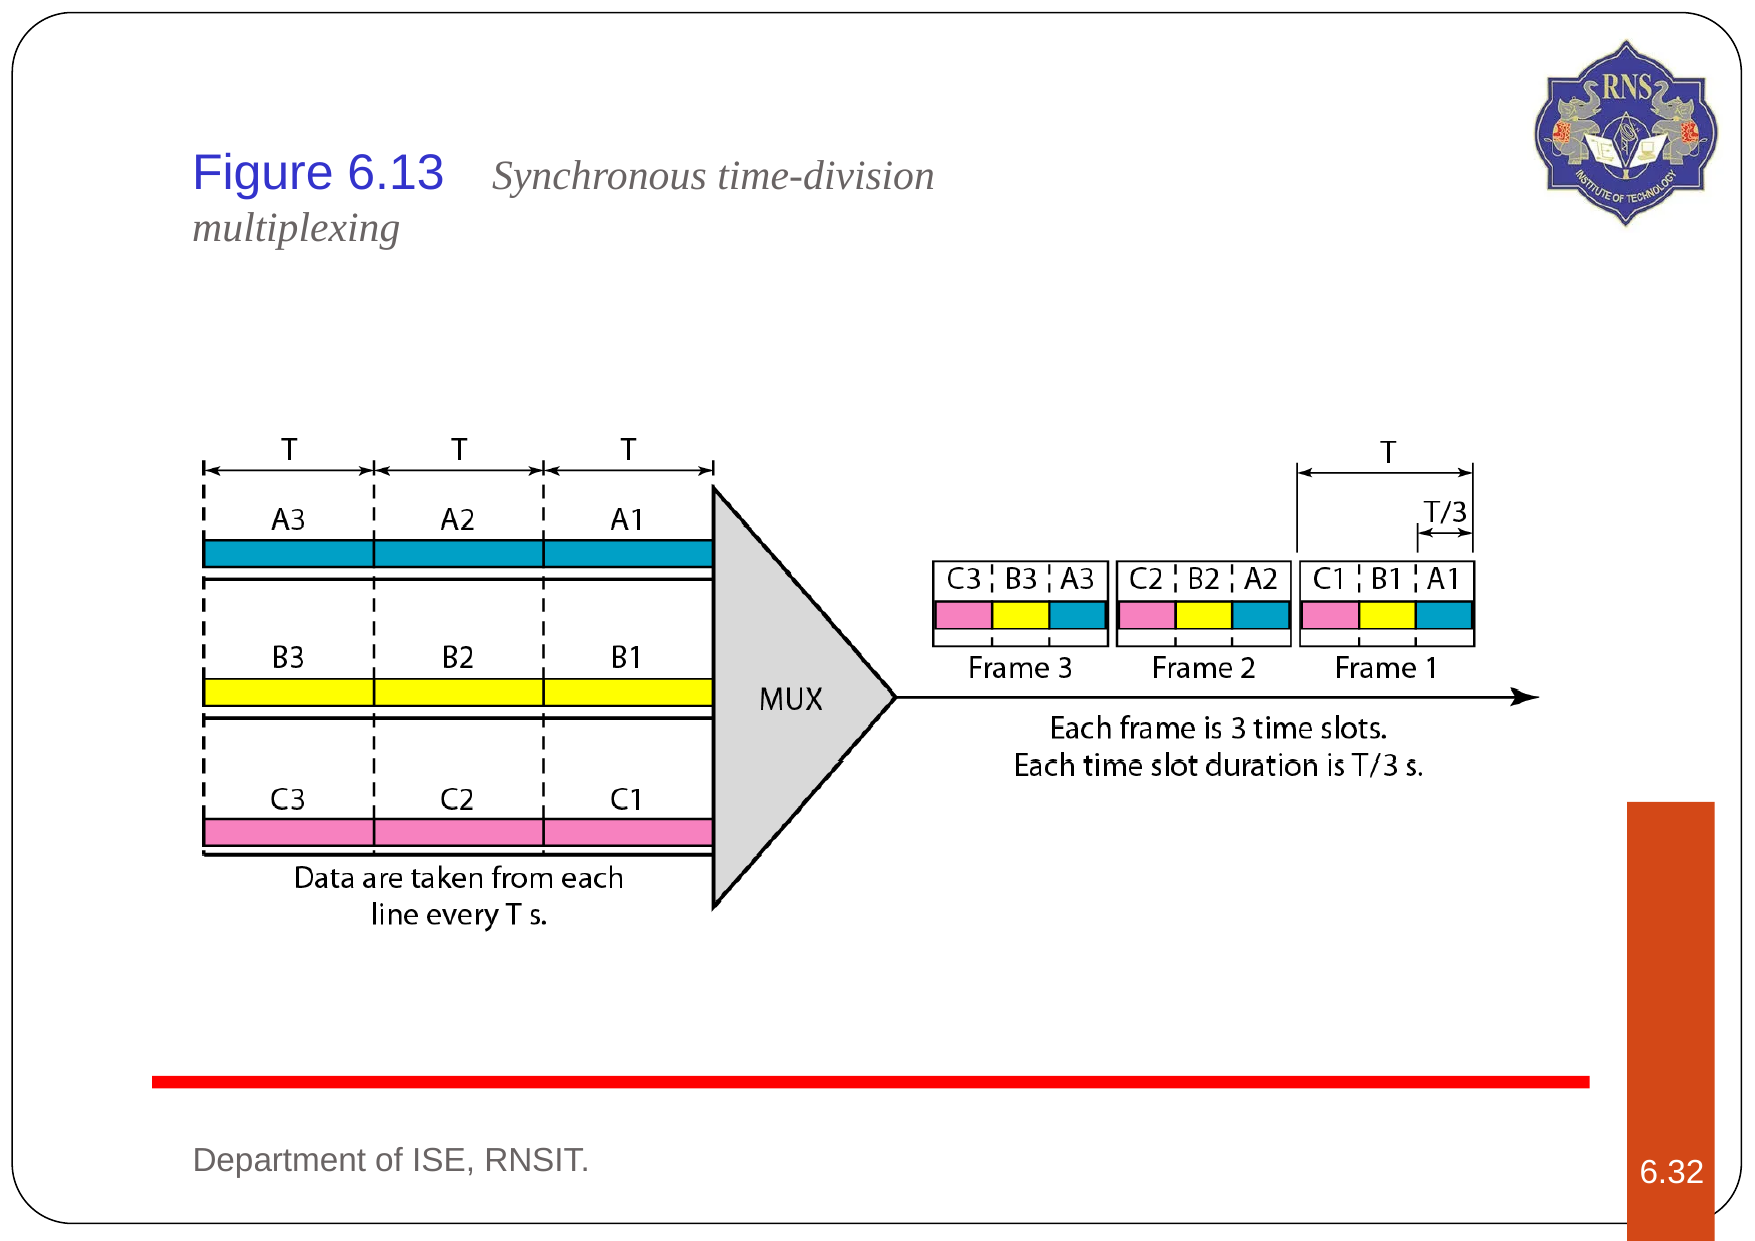

# Figure 6.13	Synchronous time-division multiplexing

Department of ISE, RNSIT.
6.32